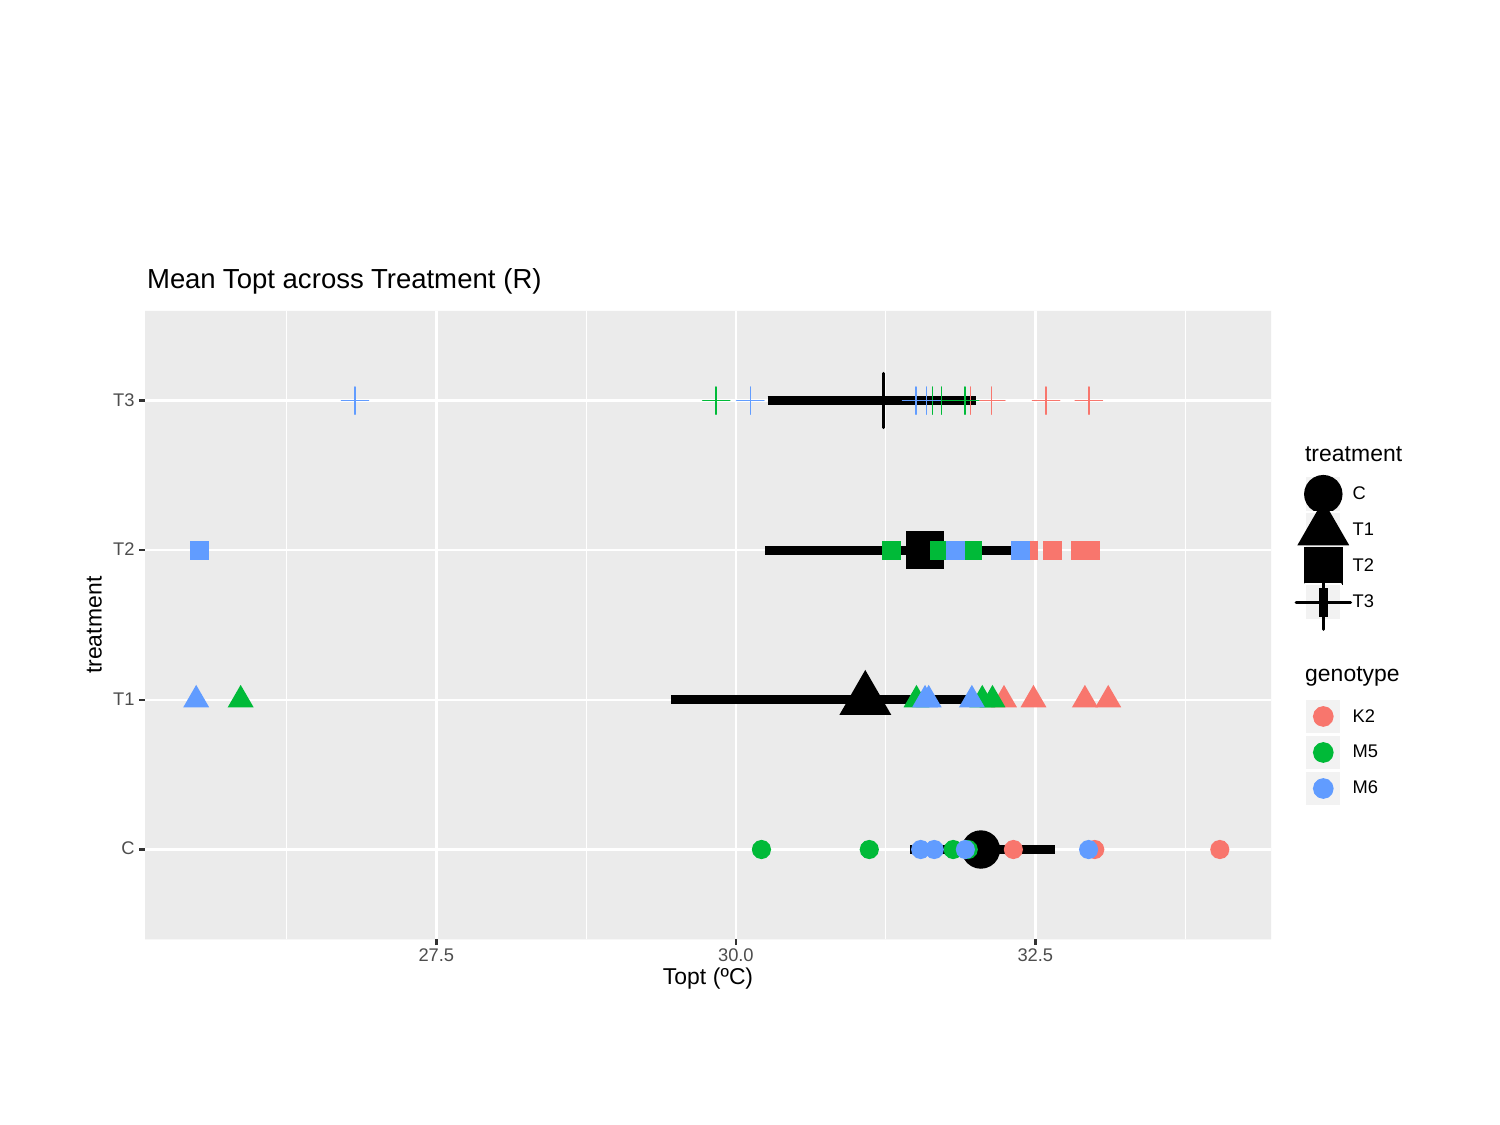

Mean Topt across Treatment (R)

T3

treatment

C

T1

T2

T2

T3

treatment

genotype

T1

K2

M5

M6

C

30.0
32.5
27.5
Topt (ºC)